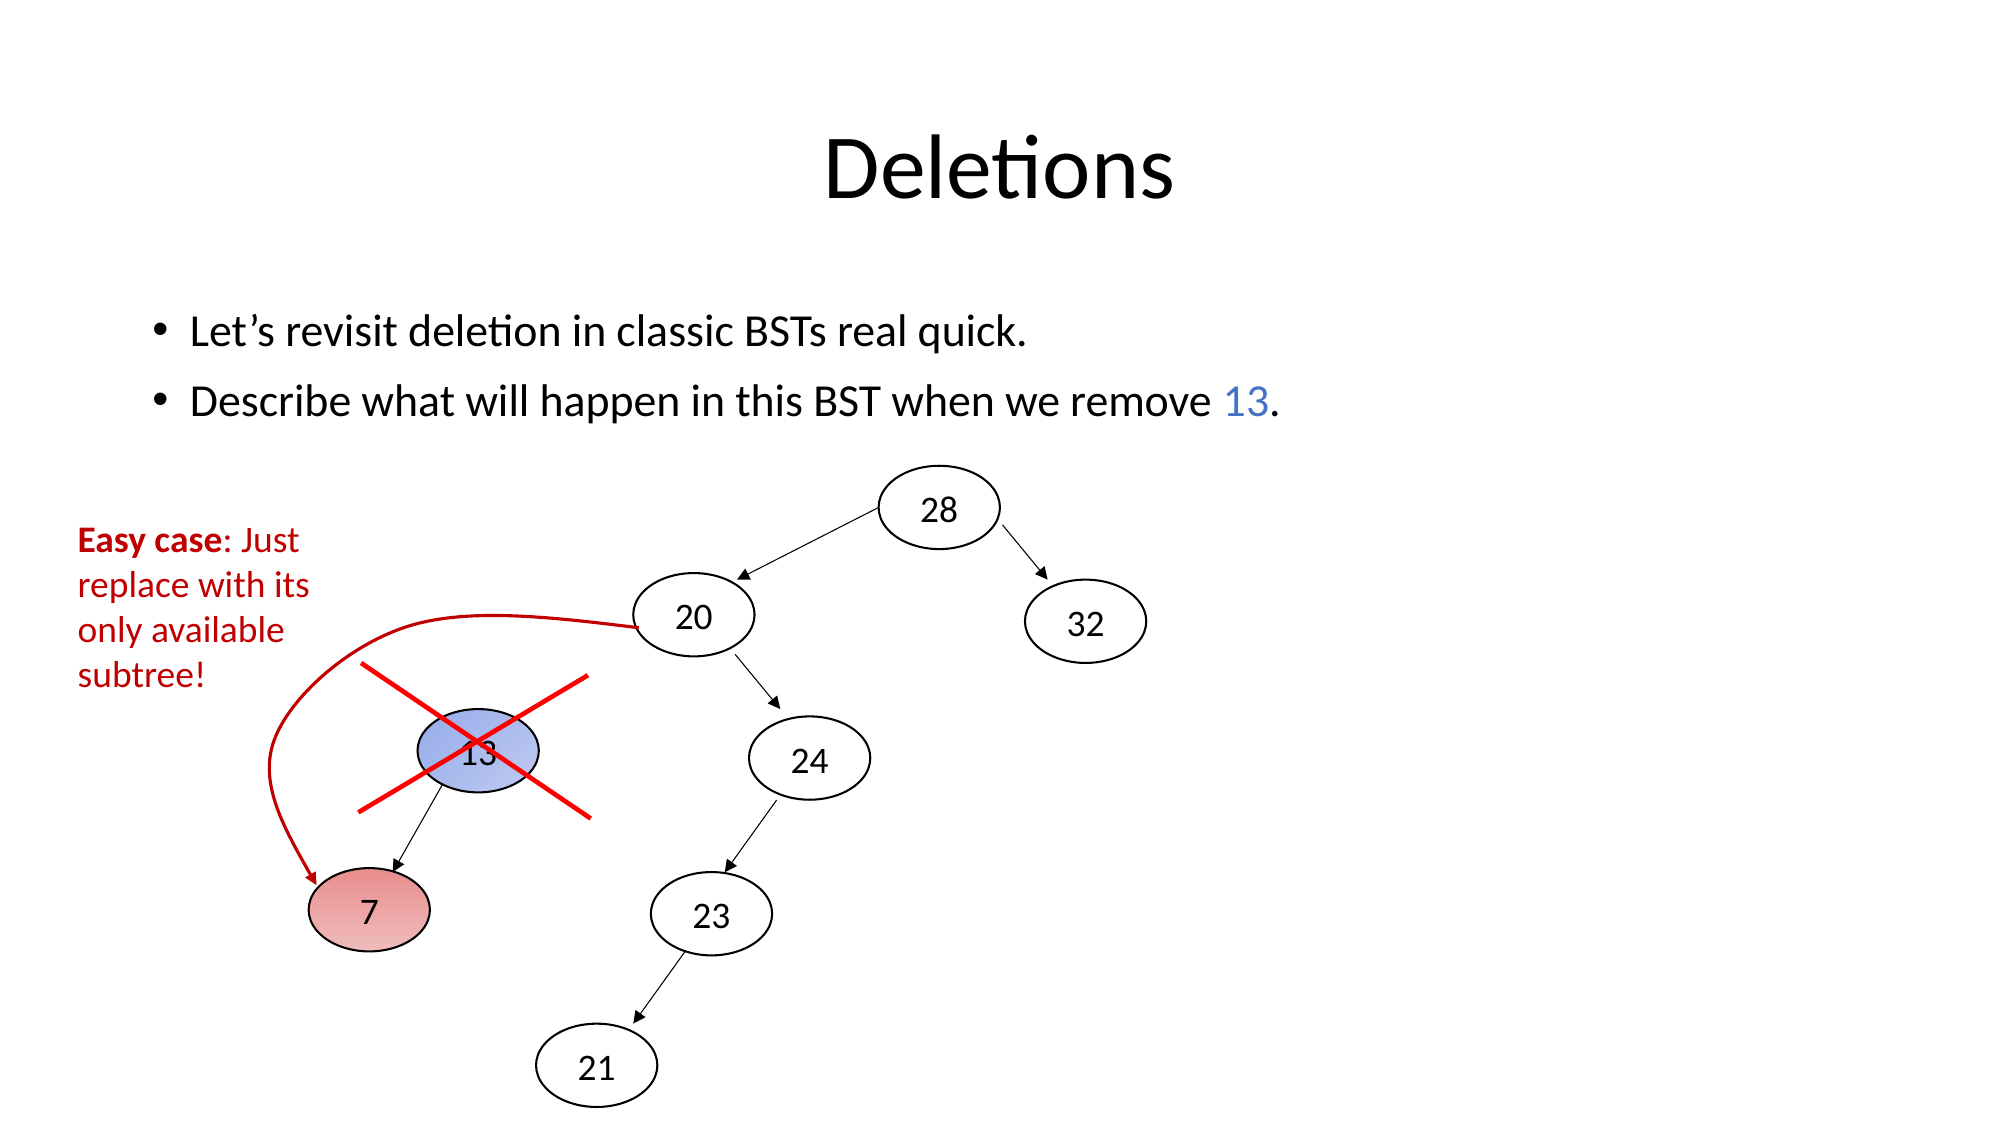

# Deletions
Let’s revisit deletion in classic BSTs real quick.
Describe what will happen in this BST when we remove 13.
28
Easy case: Just replace with its only available subtree!
20
32

13
24
7
23
21